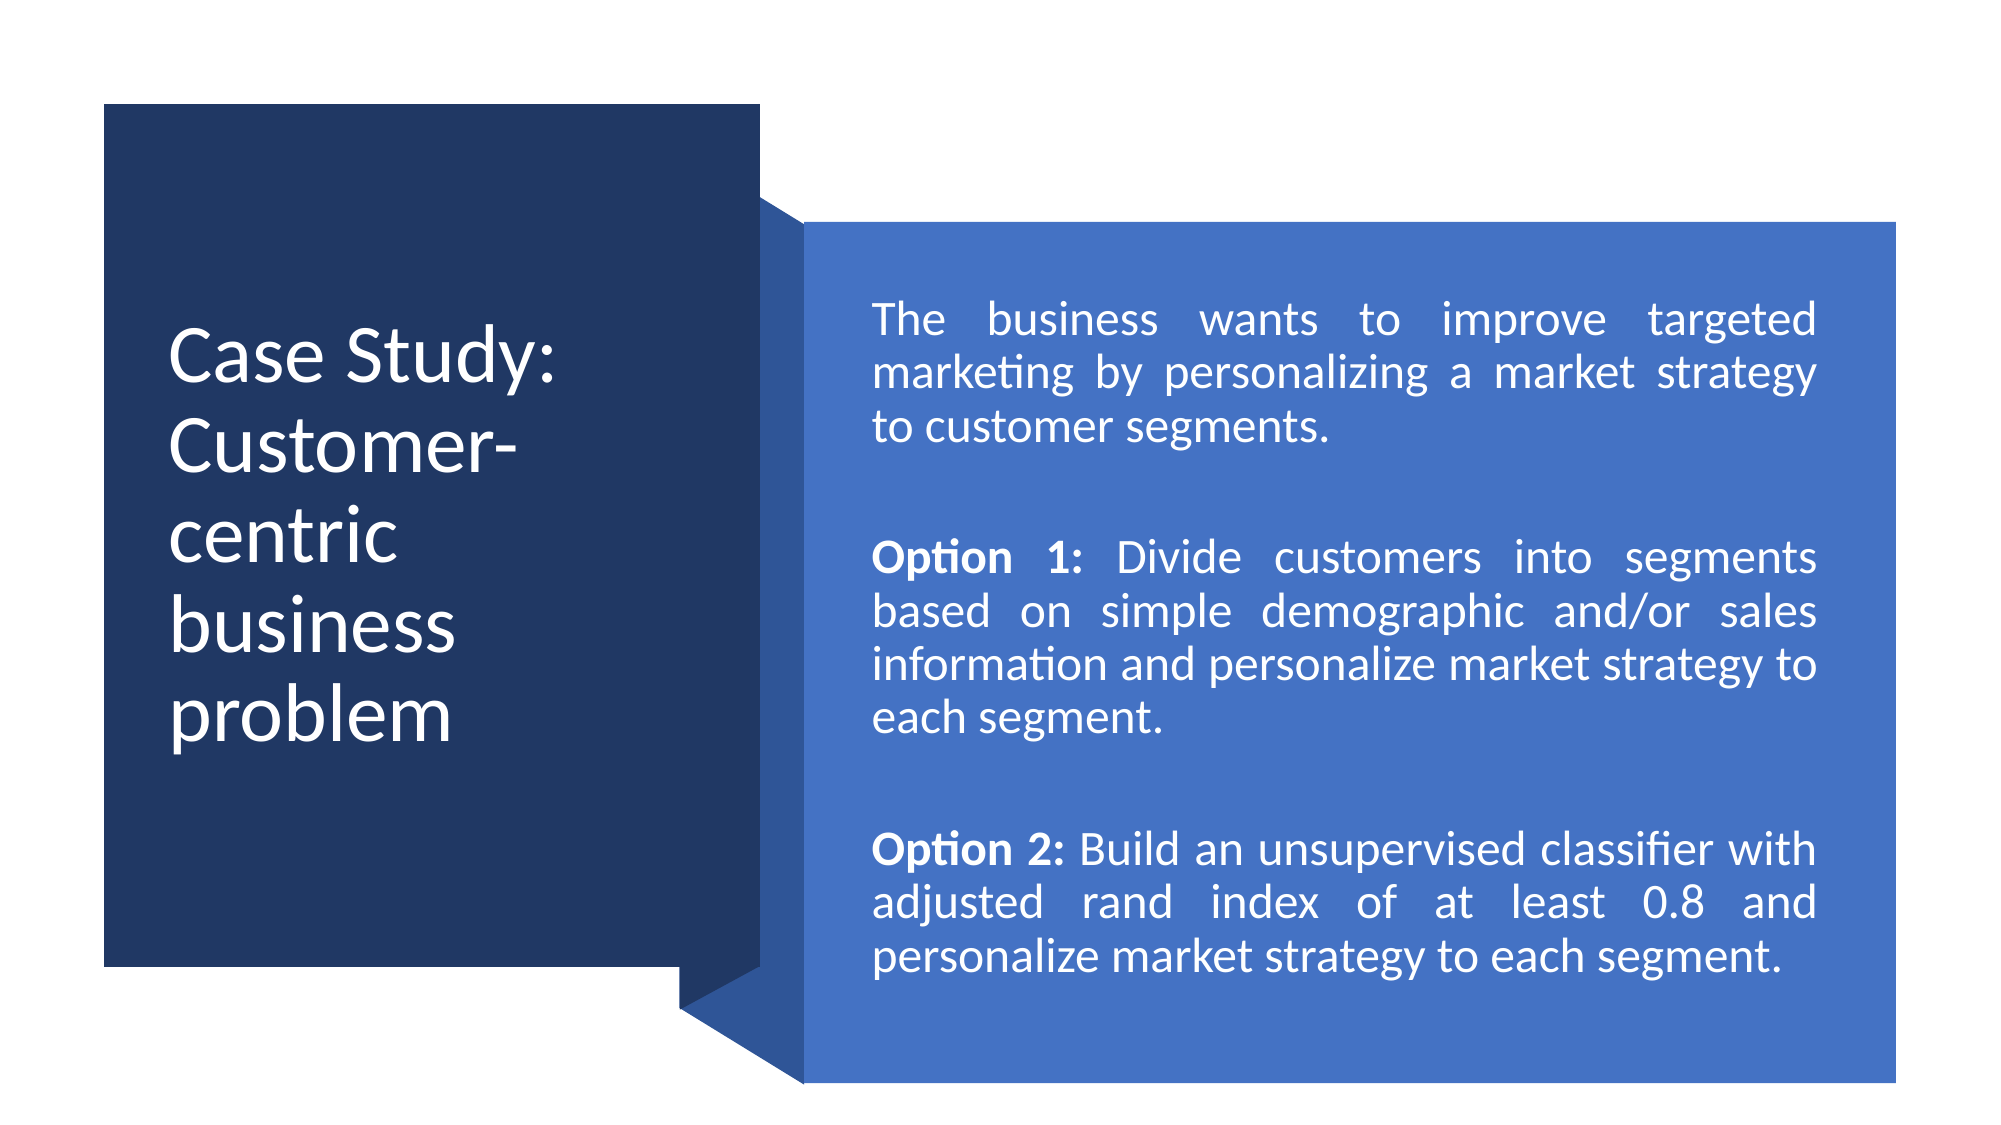

# Case Study: Customer-centric business problem

The business wants to improve targeted marketing by personalizing a market strategy to customer segments.

Option 1: Divide customers into segments based on simple demographic and/or sales information and personalize market strategy to each segment.

Option 2: Build an unsupervised classifier with adjusted rand index of at least 0.8 and personalize market strategy to each segment.